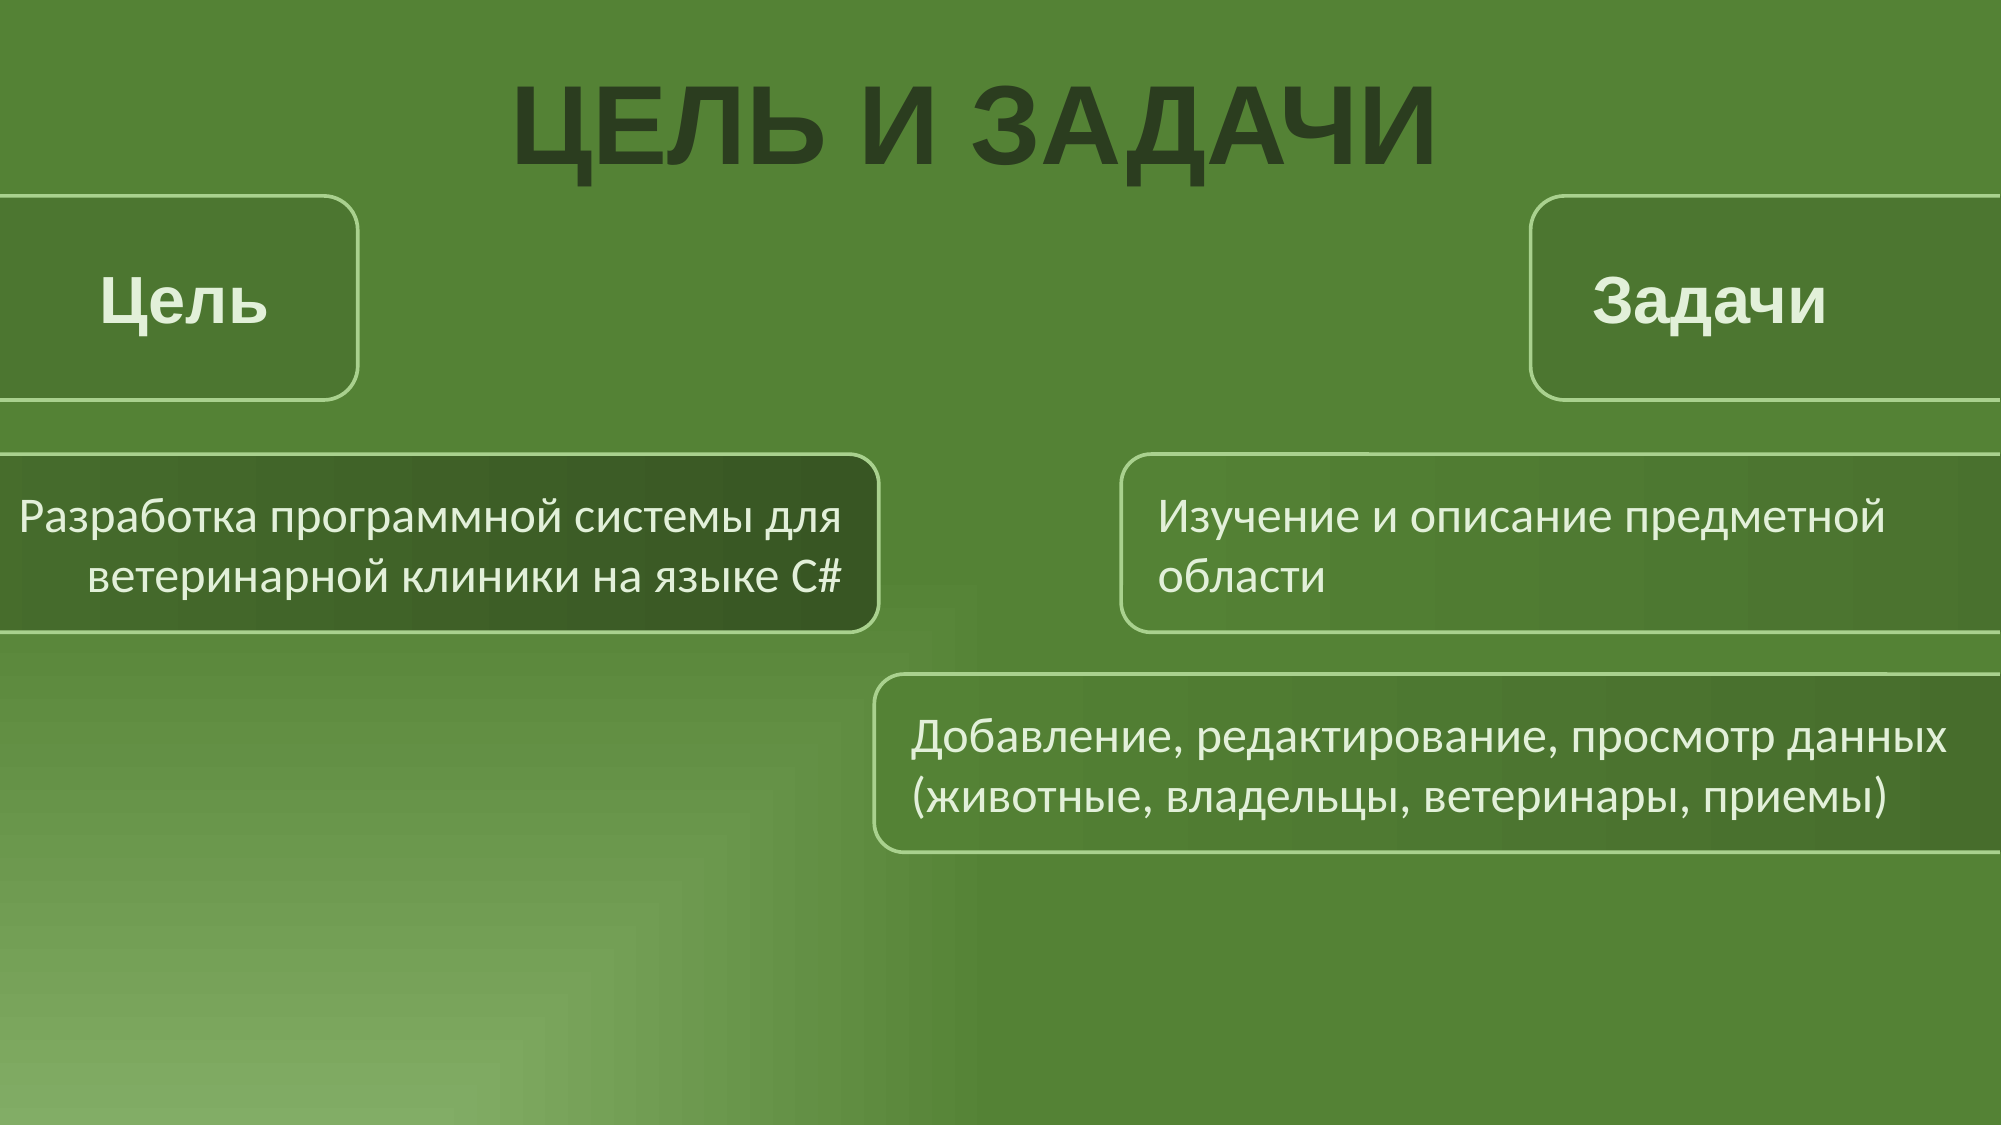

ЦЕЛЬ И ЗАДАЧИ

Цель

Задачи

Разработка программной системы для ветеринарной клиники на языке C#

Изучение и описание предметной области

Добавление, редактирование, просмотр данных (животные, владельцы, ветеринары, приемы)

Формирование отчетов и статистики